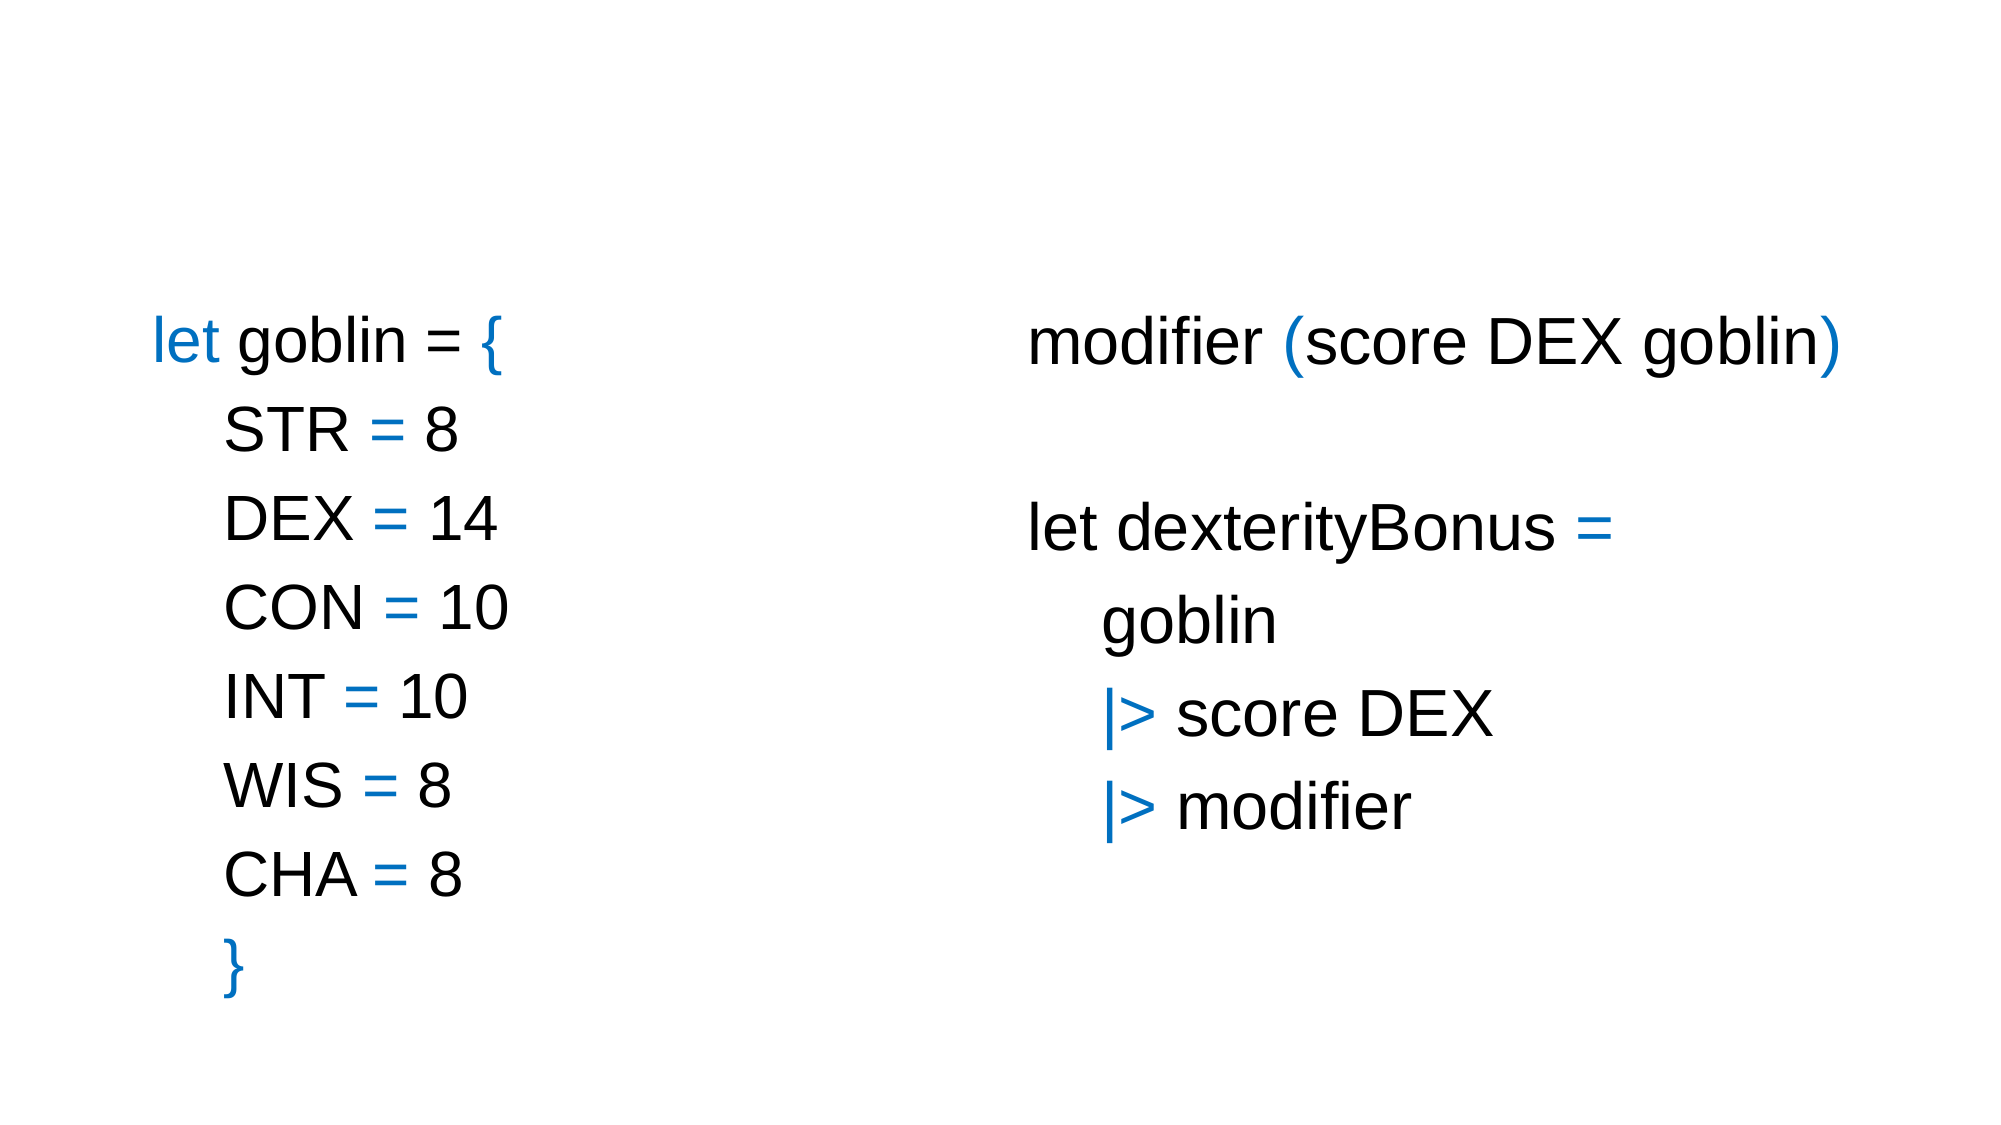

#
let goblin = {
    STR = 8
    DEX = 14
    CON = 10
    INT = 10
    WIS = 8
    CHA = 8
    }
modifier (score DEX goblin)

let dexterityBonus =
    goblin
    |> score DEX
    |> modifier